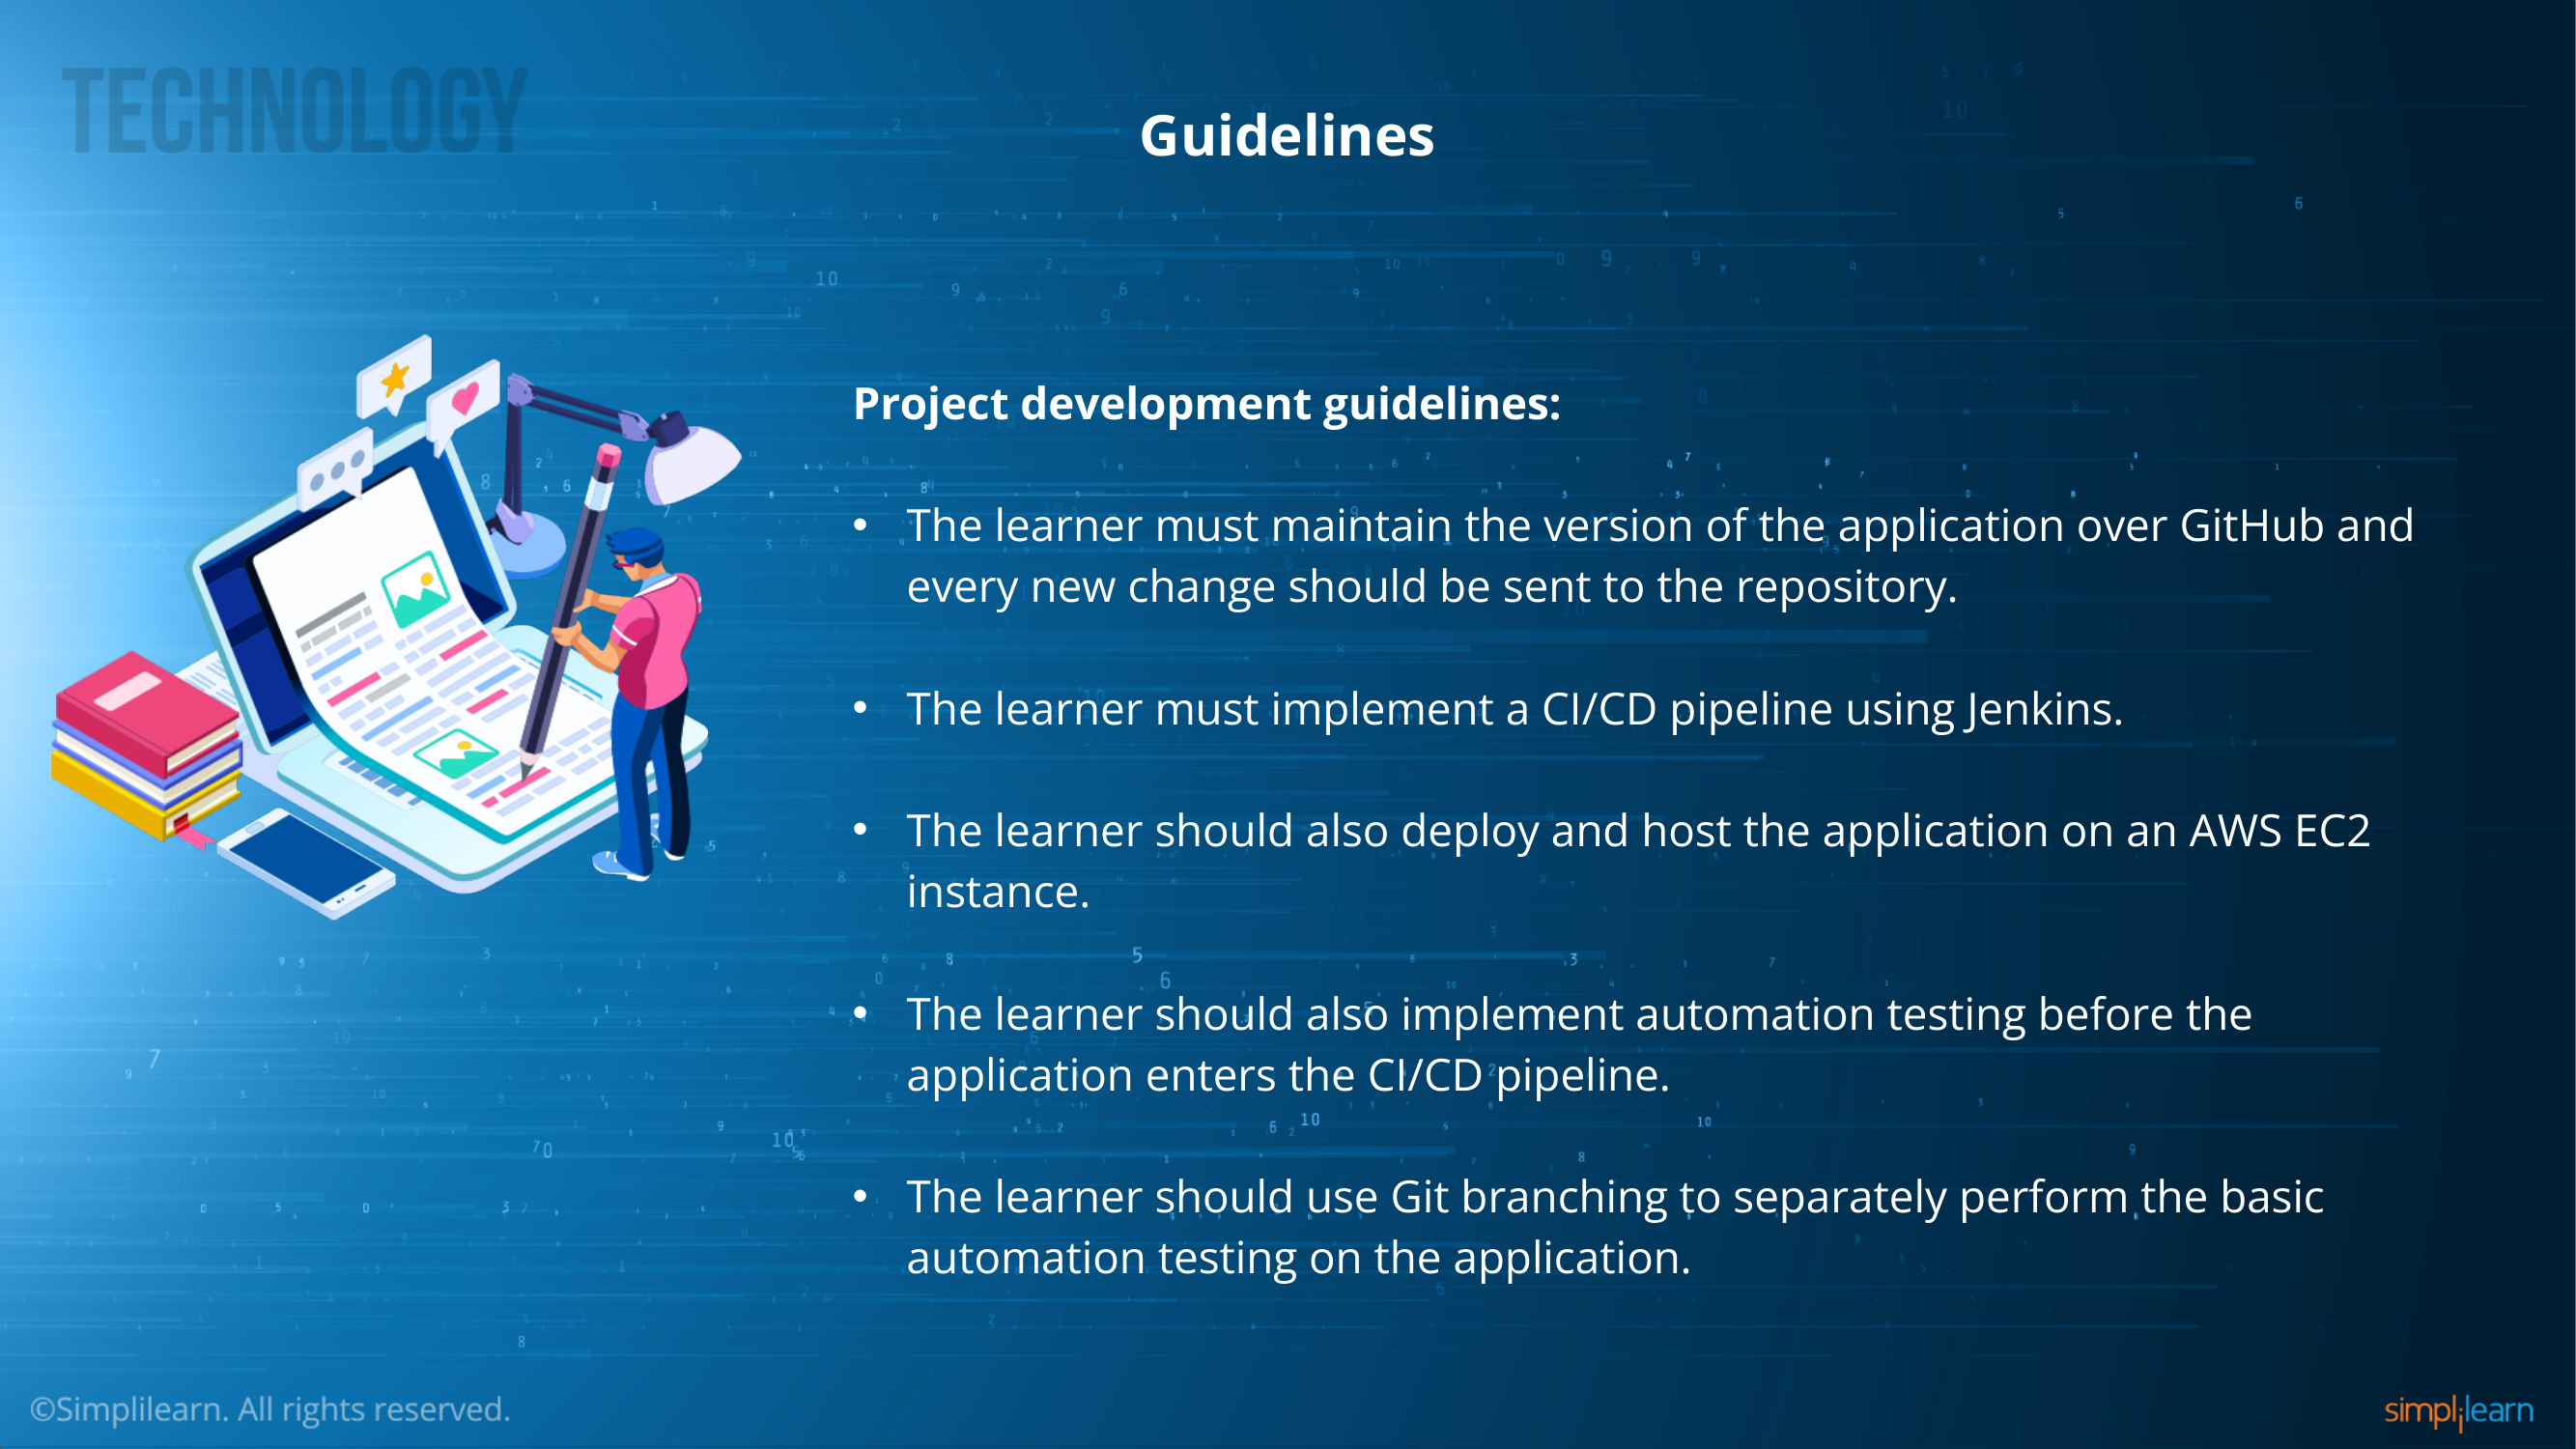

# Guidelines
Project development guidelines:

The learner must maintain the version of the application over GitHub and every new change should be sent to the repository.

The learner must implement a CI/CD pipeline using Jenkins.

The learner should also deploy and host the application on an AWS EC2 instance.

The learner should also implement automation testing before the application enters the CI/CD pipeline.

The learner should use Git branching to separately perform the basic automation testing on the application.